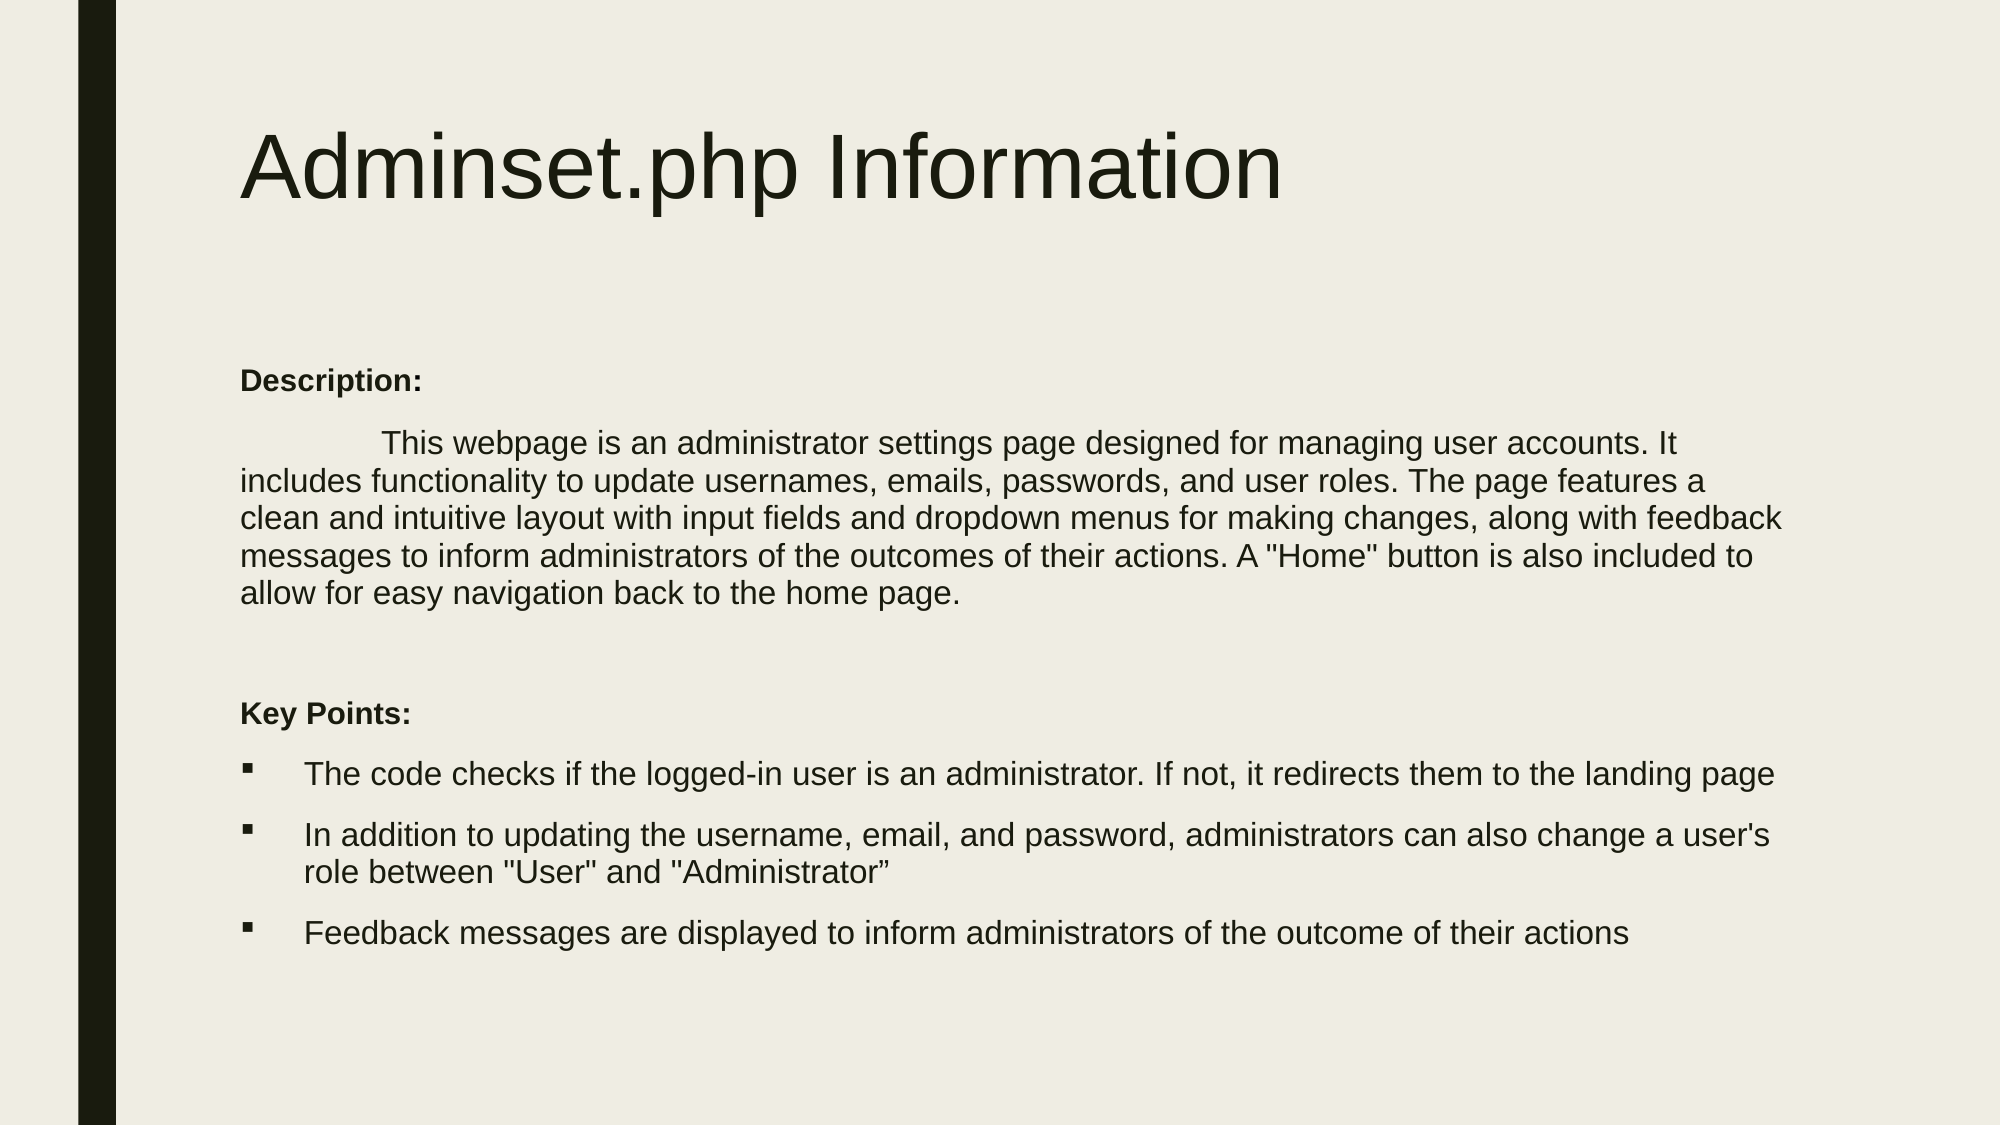

# Adminset.php Information
Description:
	This webpage is an administrator settings page designed for managing user accounts. It includes functionality to update usernames, emails, passwords, and user roles. The page features a clean and intuitive layout with input fields and dropdown menus for making changes, along with feedback messages to inform administrators of the outcomes of their actions. A "Home" button is also included to allow for easy navigation back to the home page.

Key Points:
The code checks if the logged-in user is an administrator. If not, it redirects them to the landing page
In addition to updating the username, email, and password, administrators can also change a user's role between "User" and "Administrator”
Feedback messages are displayed to inform administrators of the outcome of their actions